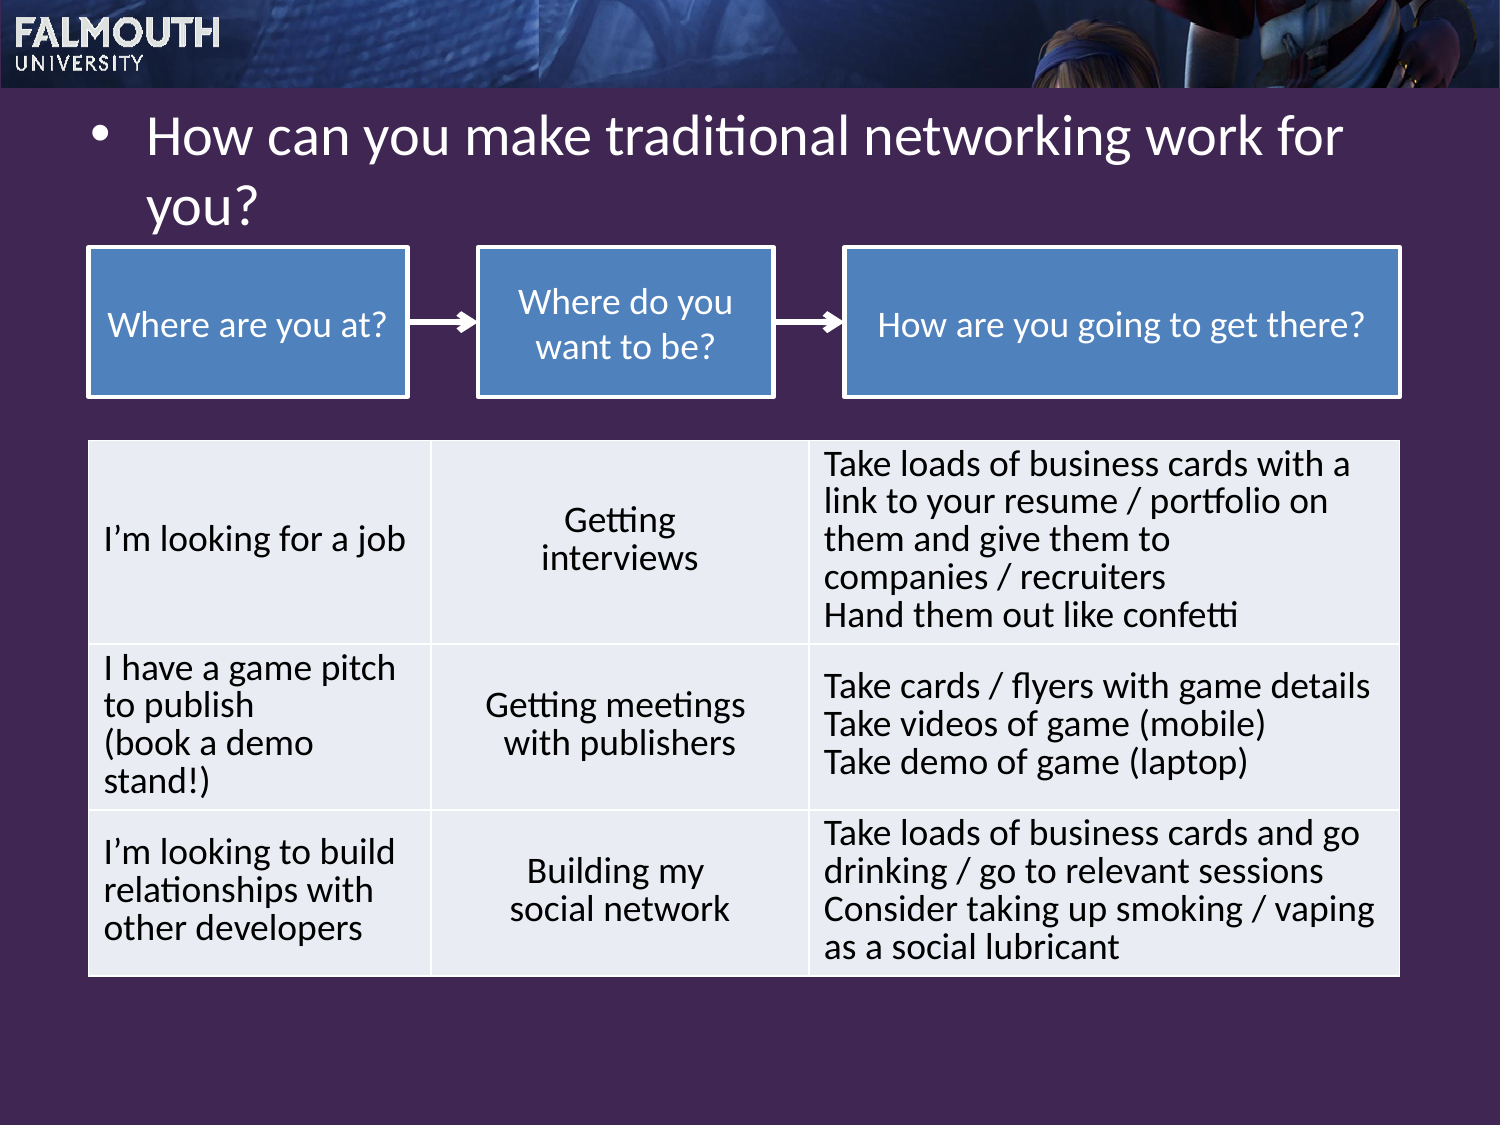

How can you make traditional networking work for you?
Where are you at?
Where do you want to be?
How are you going to get there?
| I’m looking for a job | Getting interviews | Take loads of business cards with a link to your resume / portfolio on them and give them to companies / recruiters Hand them out like confetti |
| --- | --- | --- |
| I have a game pitch to publish (book a demo stand!) | Getting meetings with publishers | Take cards / flyers with game details Take videos of game (mobile) Take demo of game (laptop) |
| I’m looking to build relationships with other developers | Building my social network | Take loads of business cards and go drinking / go to relevant sessions Consider taking up smoking / vaping as a social lubricant |